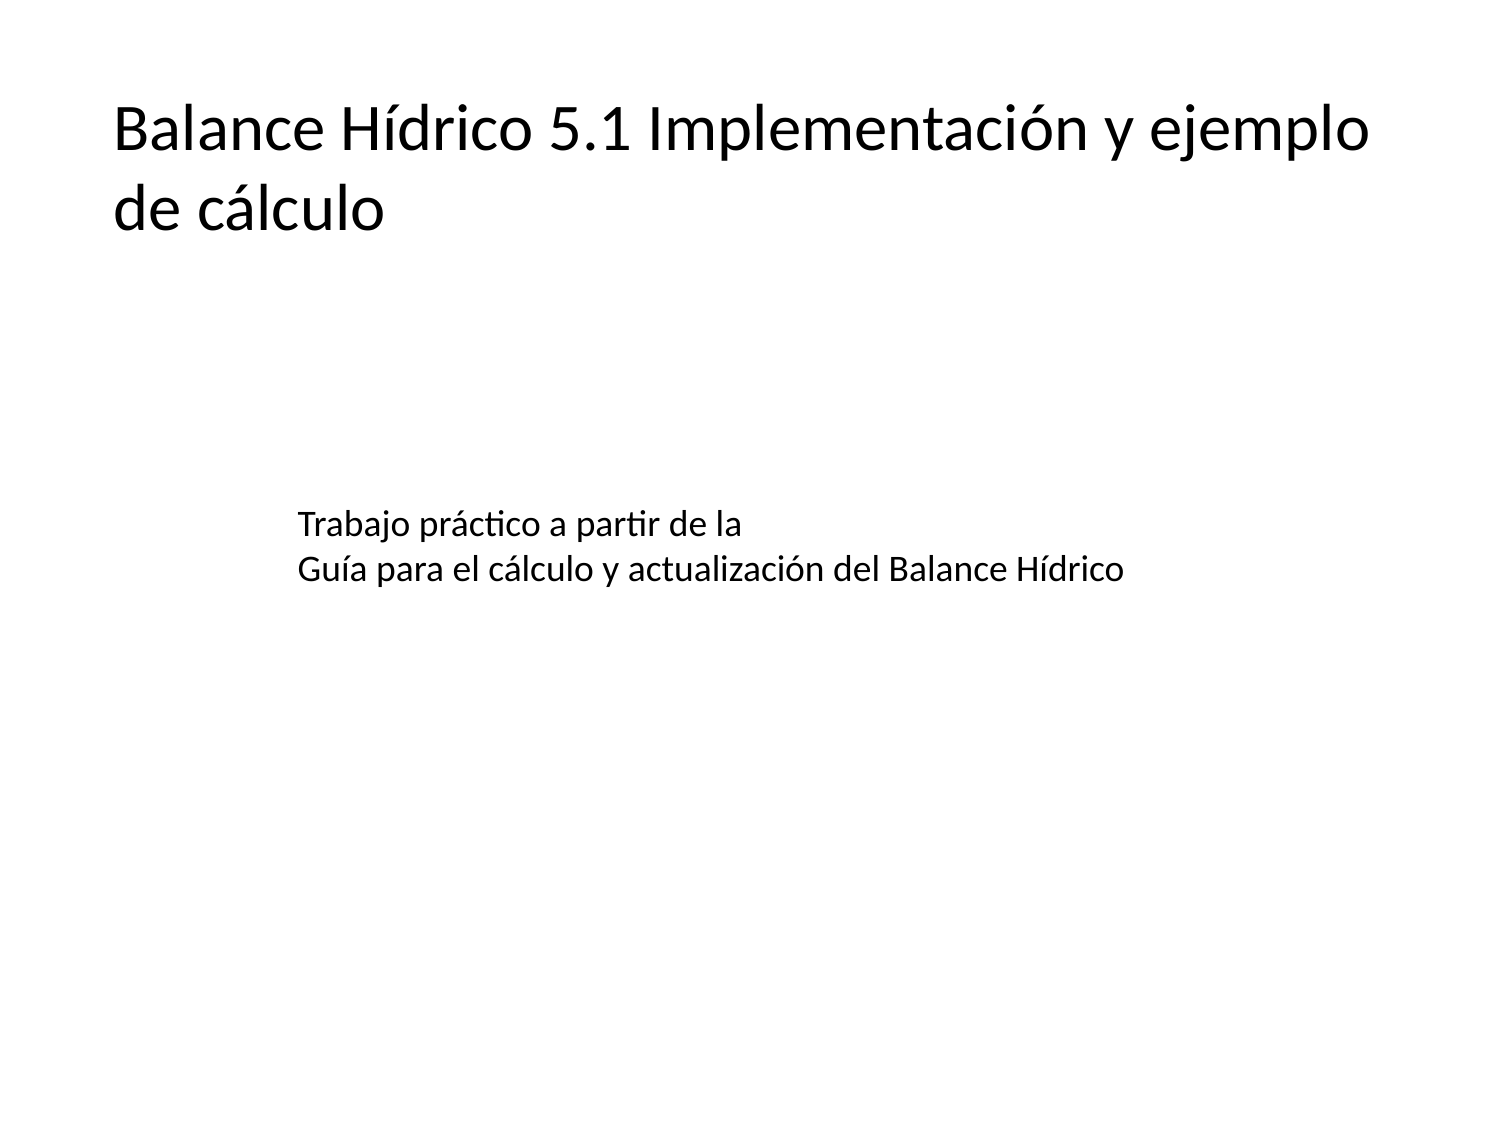

Balance Hídrico 5.1 Implementación y ejemplo de cálculo
Trabajo práctico a partir de la
Guía para el cálculo y actualización del Balance Hídrico